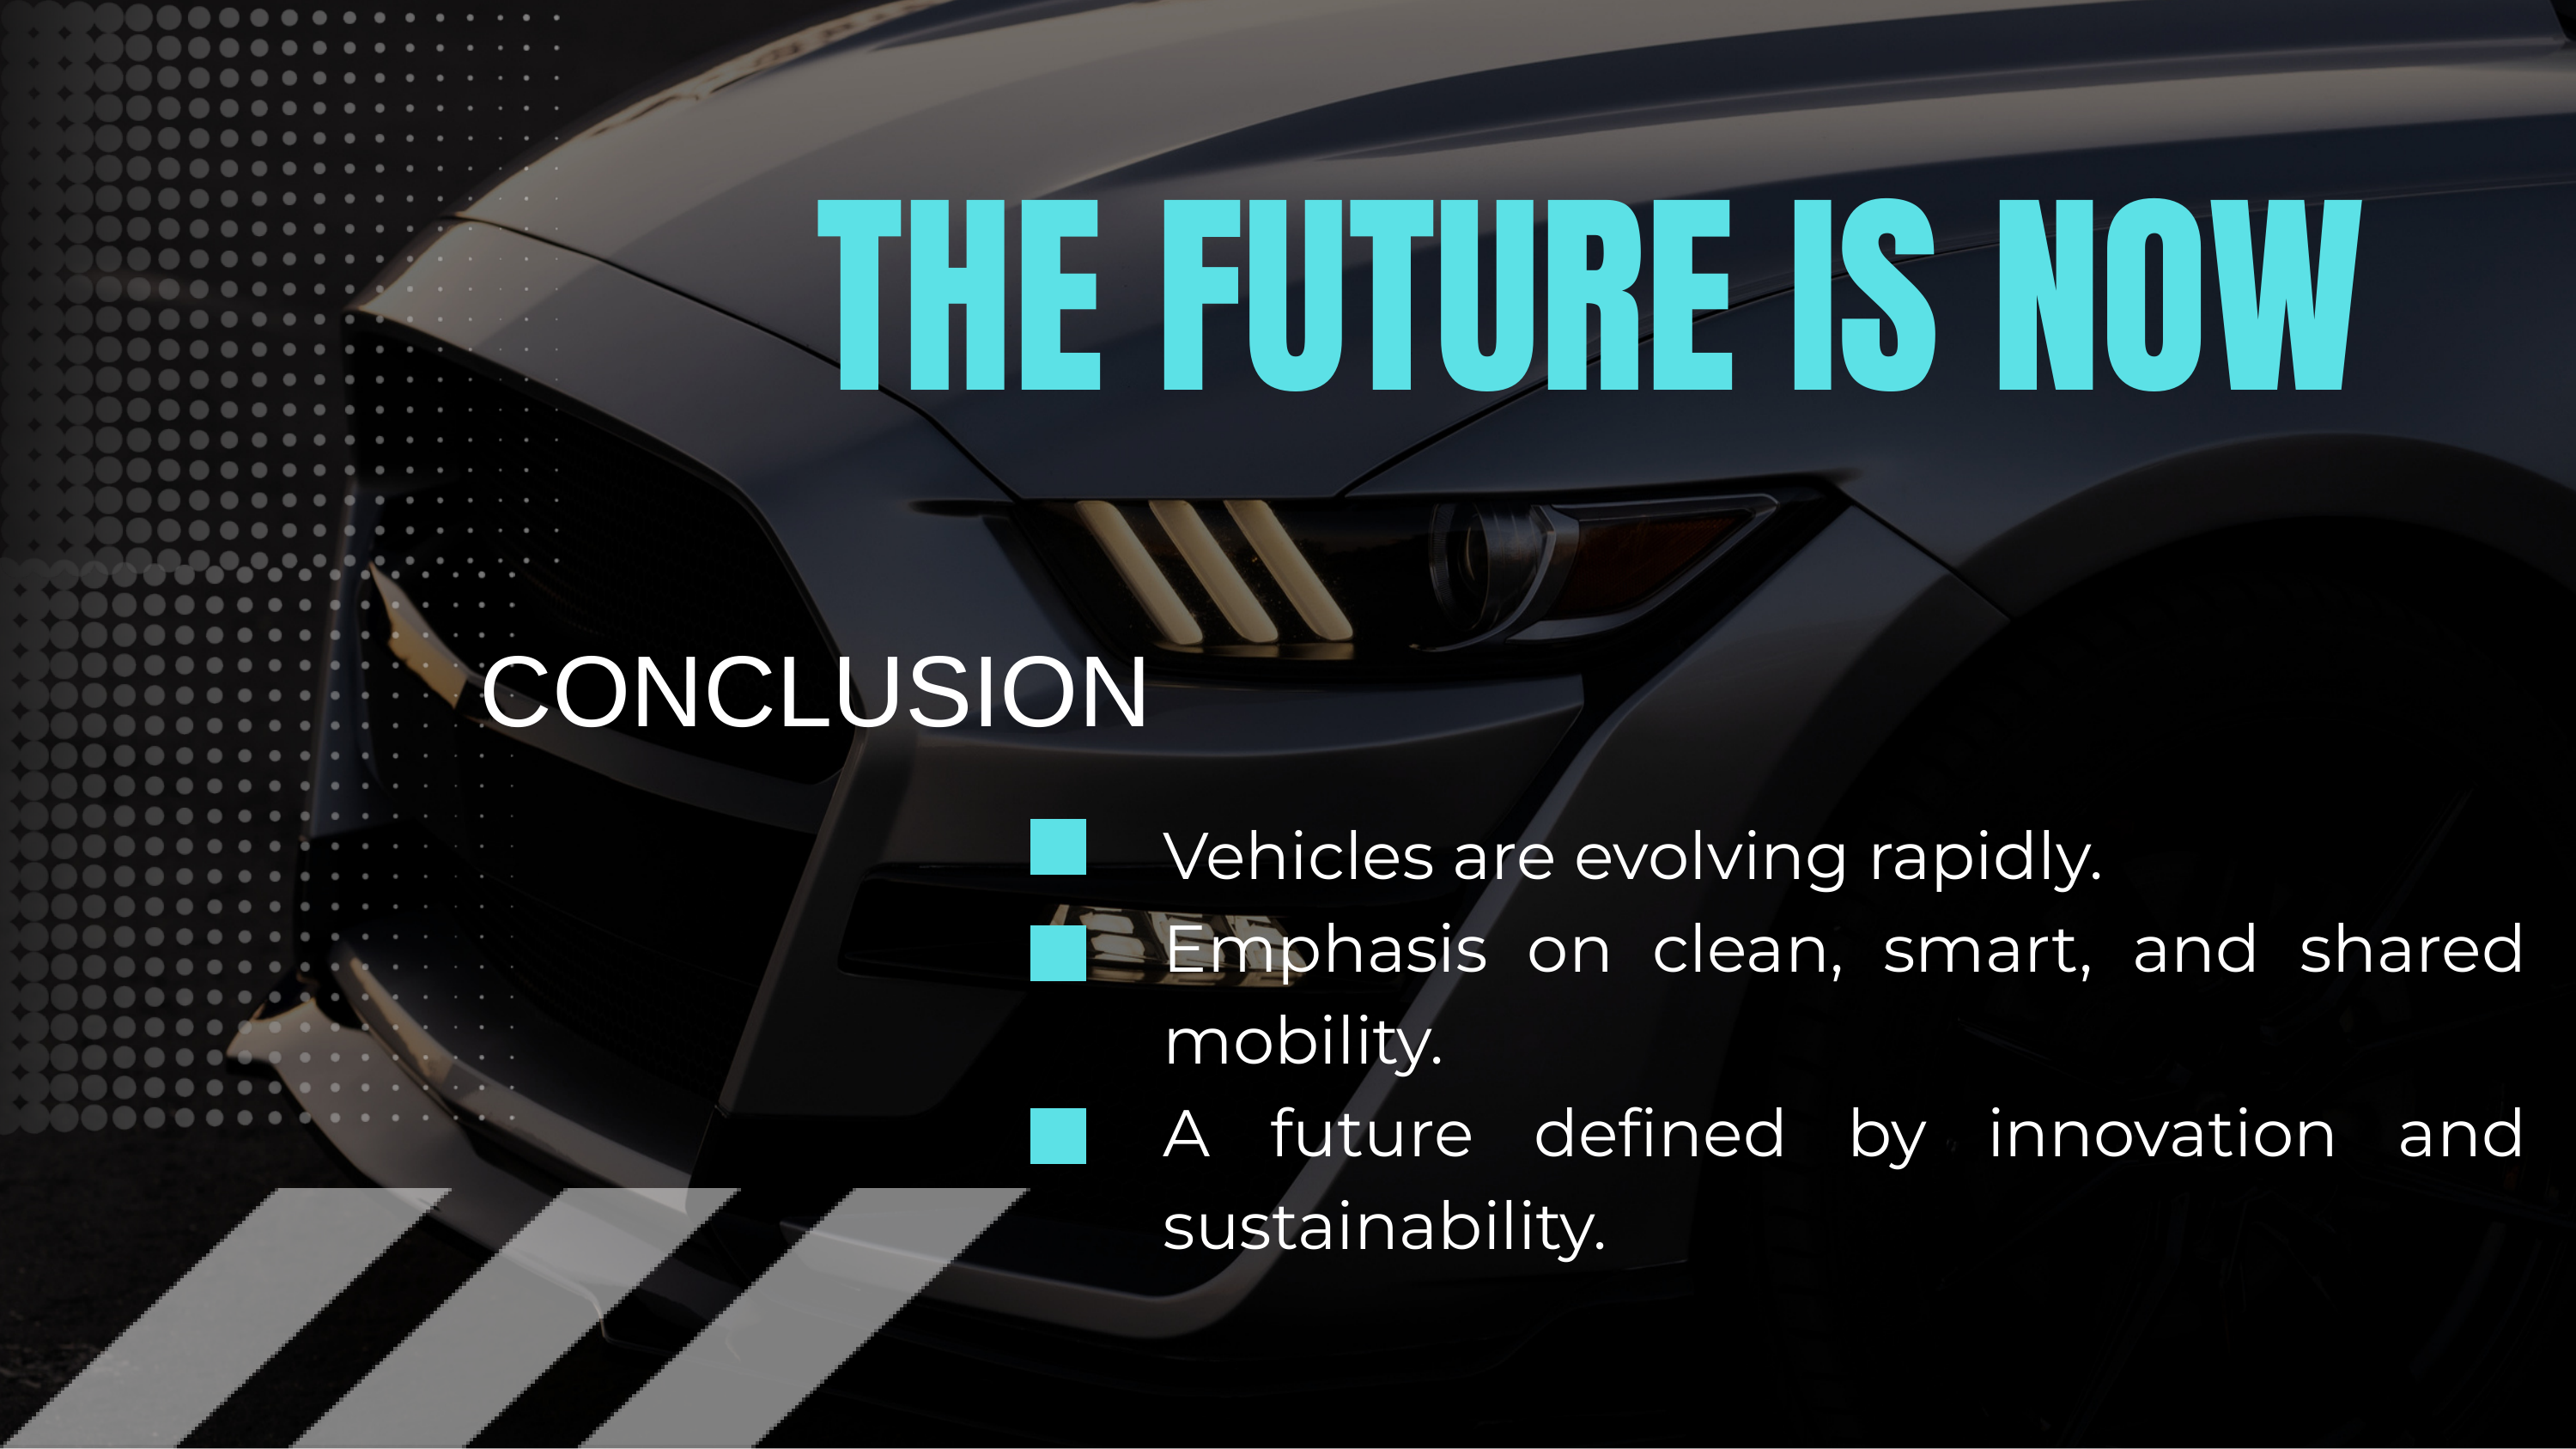

THE FUTURE IS NOW

CONCLUSION

Vehicles are evolving rapidly.
Emphasis on clean, smart, and shared mobility.
A future defined by innovation and sustainability.